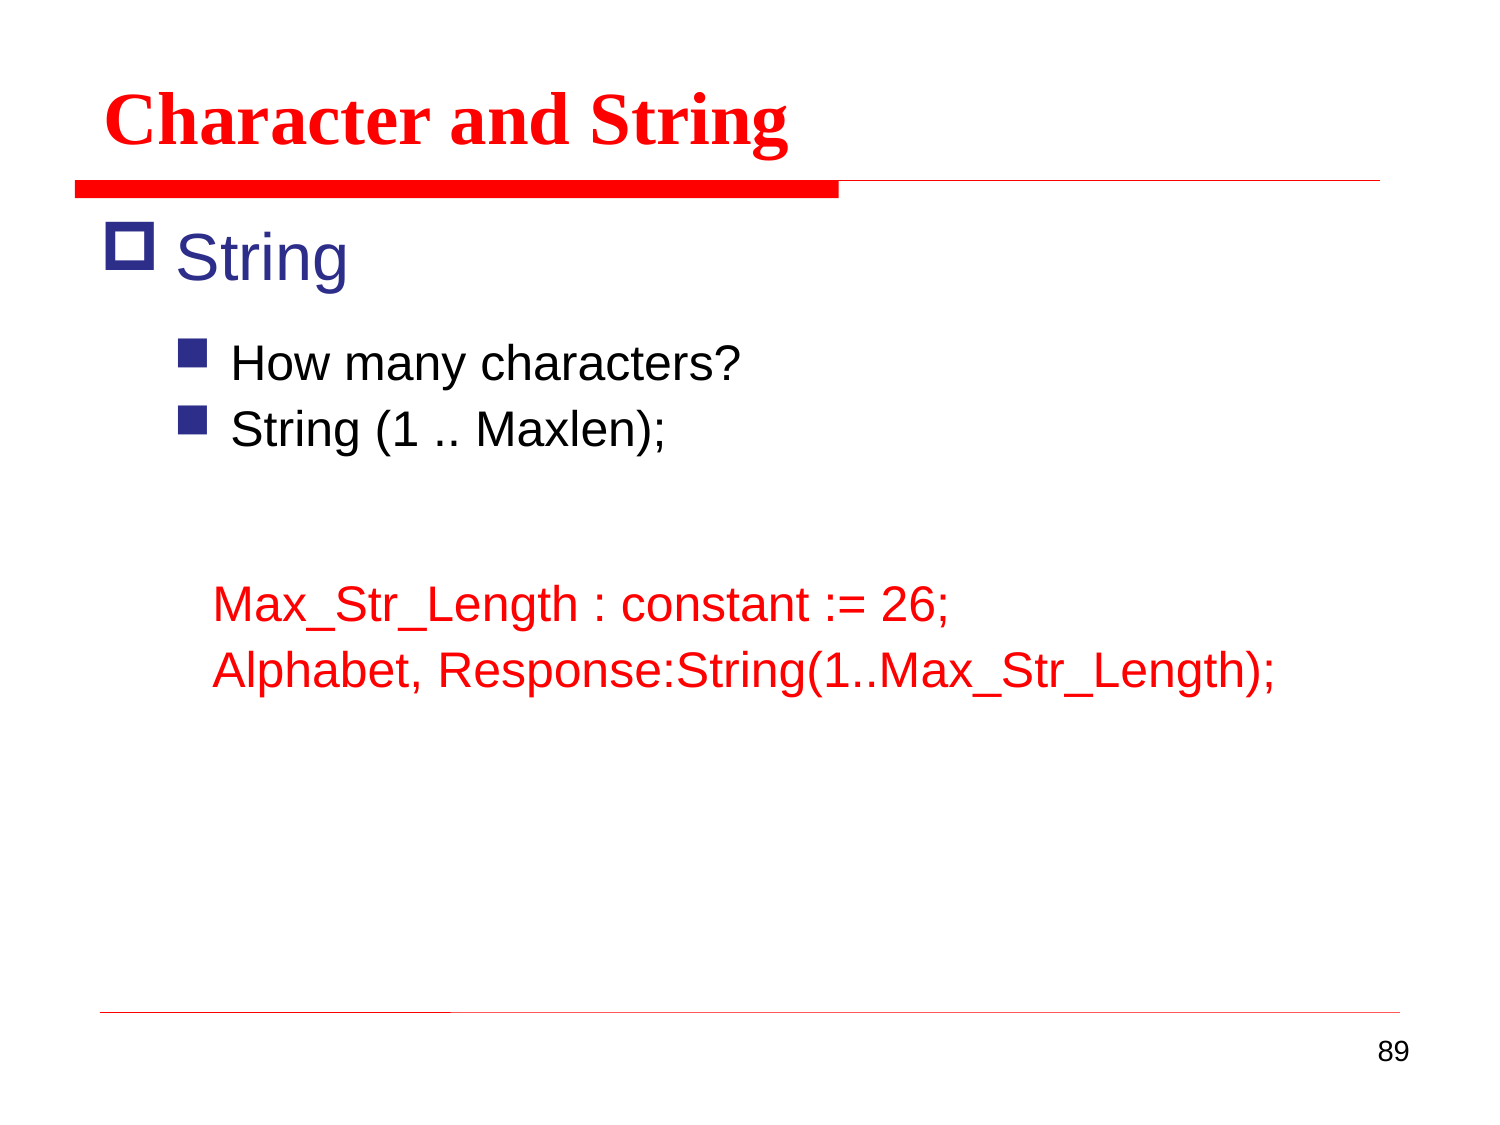

Character and String
String
How many characters?

String (1 .. Maxlen);
Max_Str_Length : constant := 26;

Alphabet, Response:String(1..Max_Str_Length);
89